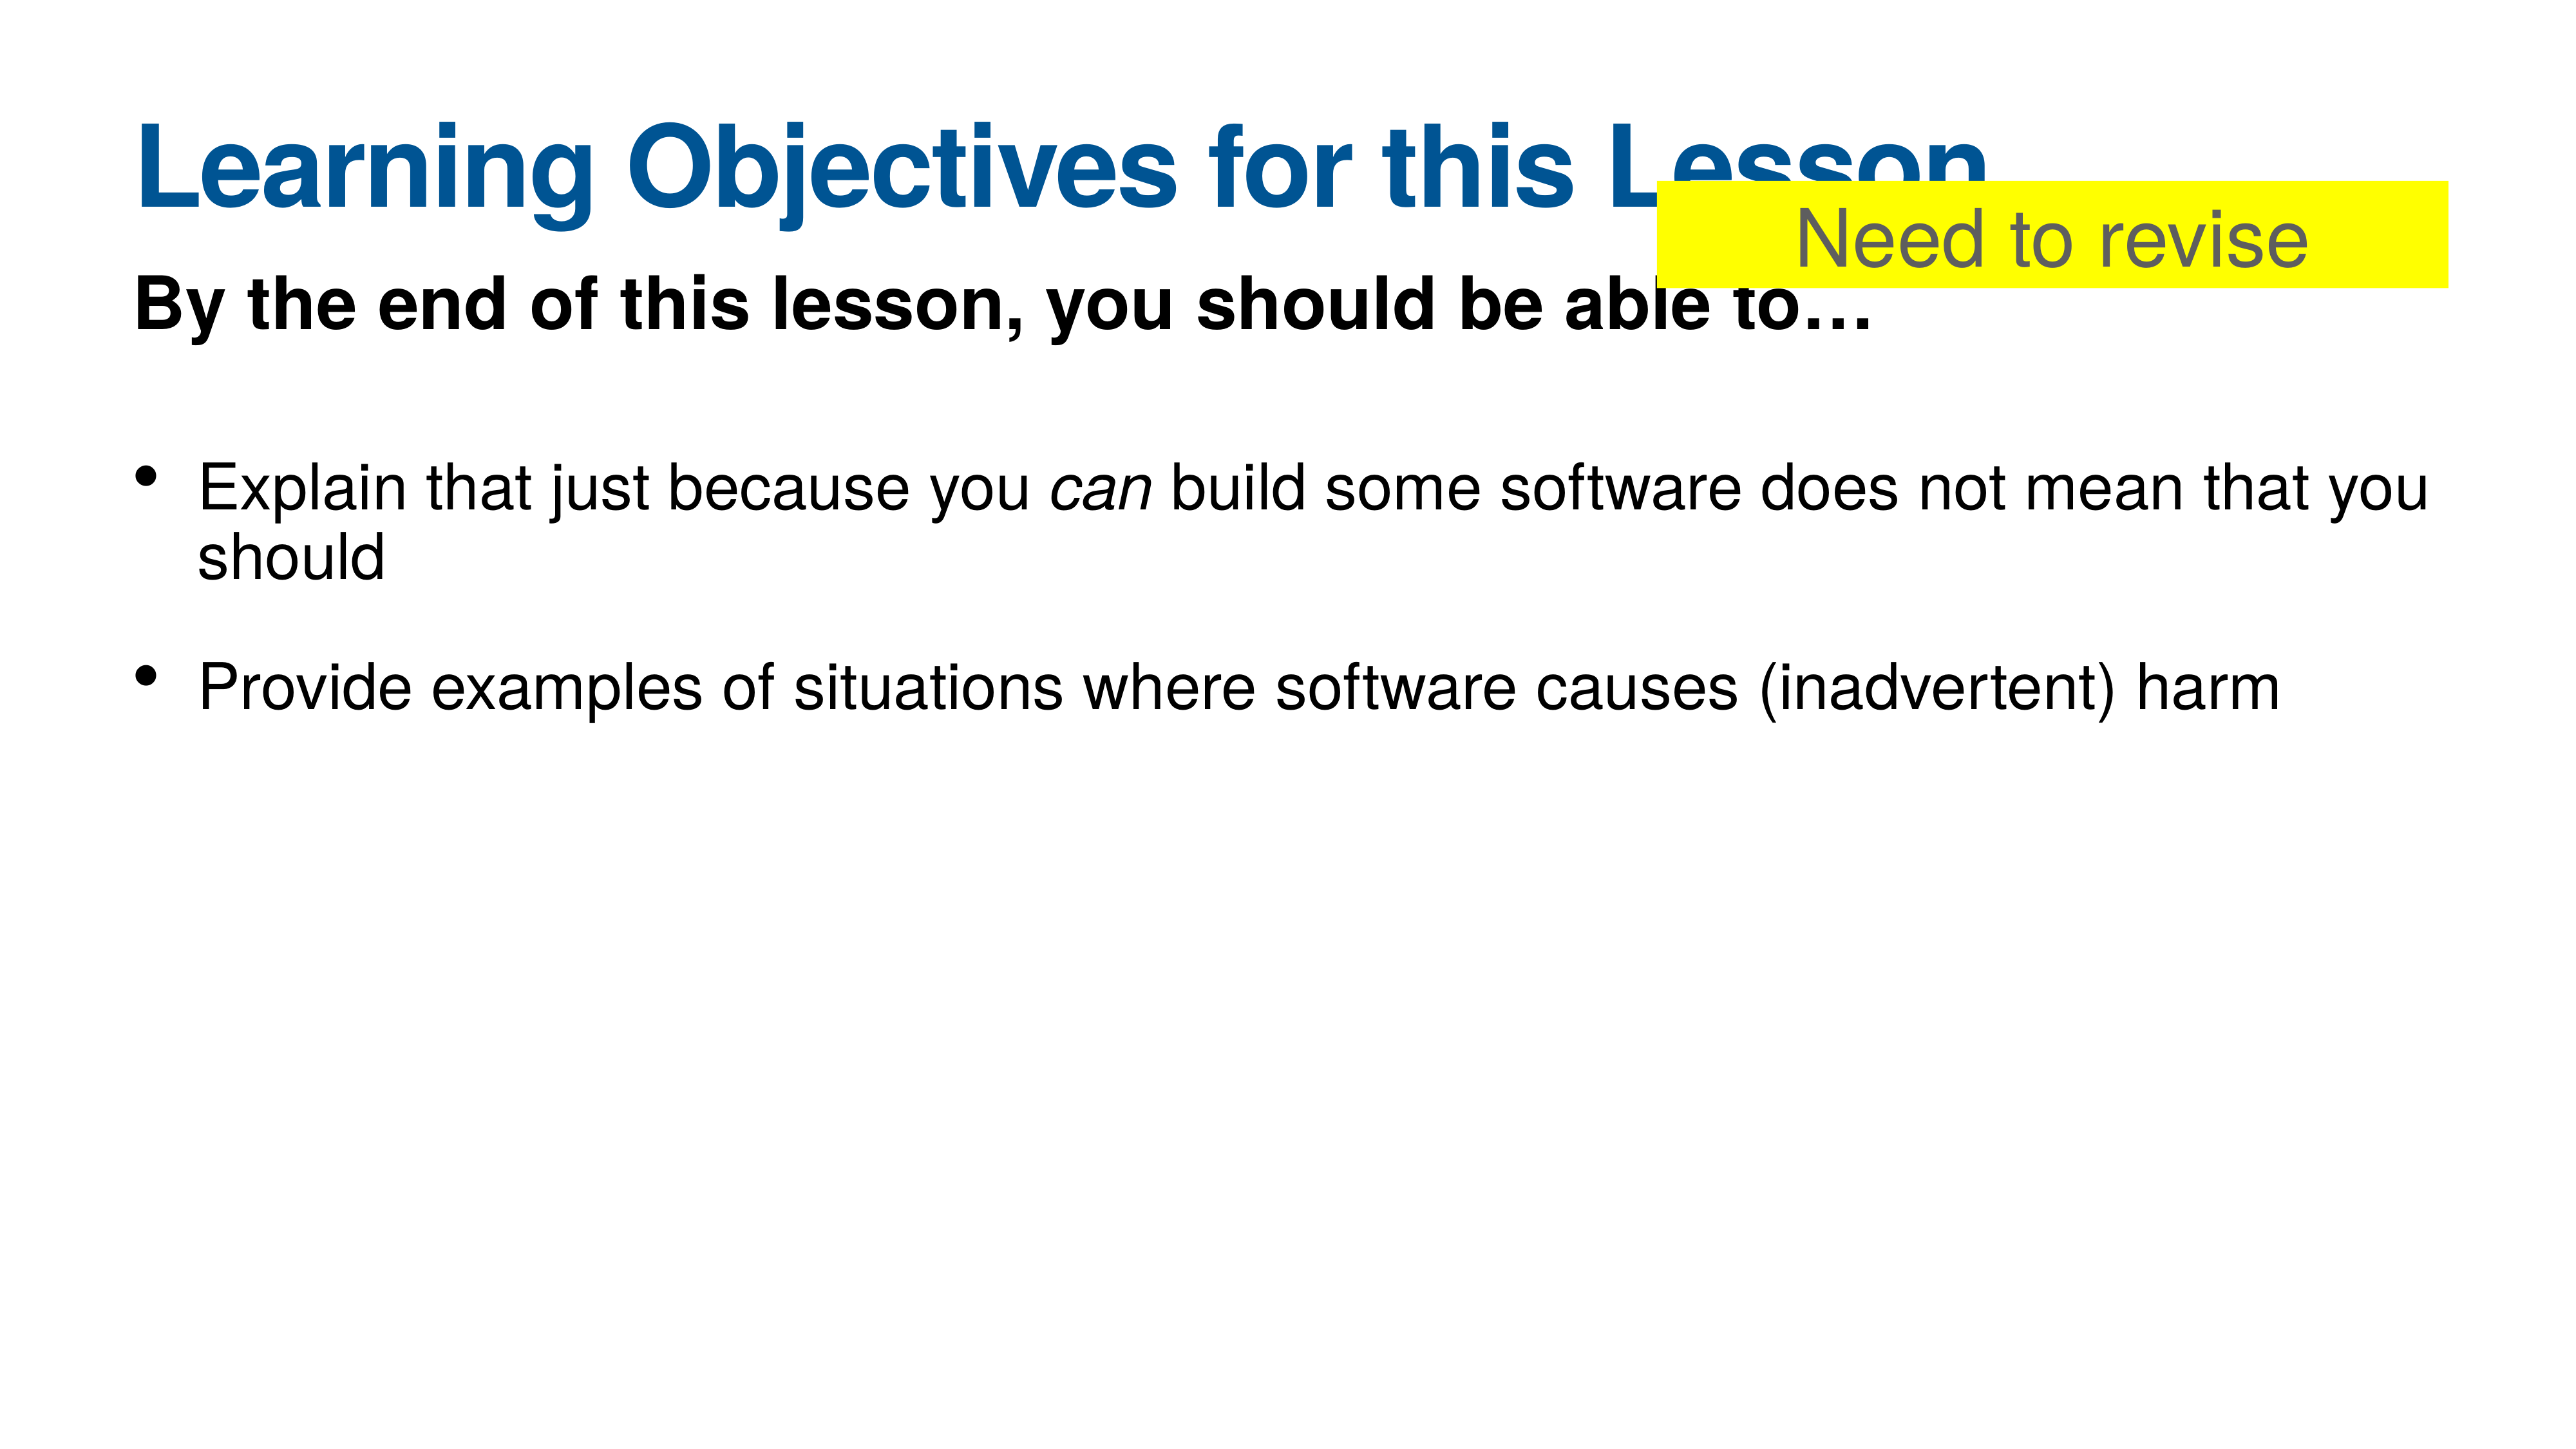

# Learning Objectives for this Lesson
Need to revise
By the end of this lesson, you should be able to…
Explain that just because you can build some software does not mean that you should
Provide examples of situations where software causes (inadvertent) harm